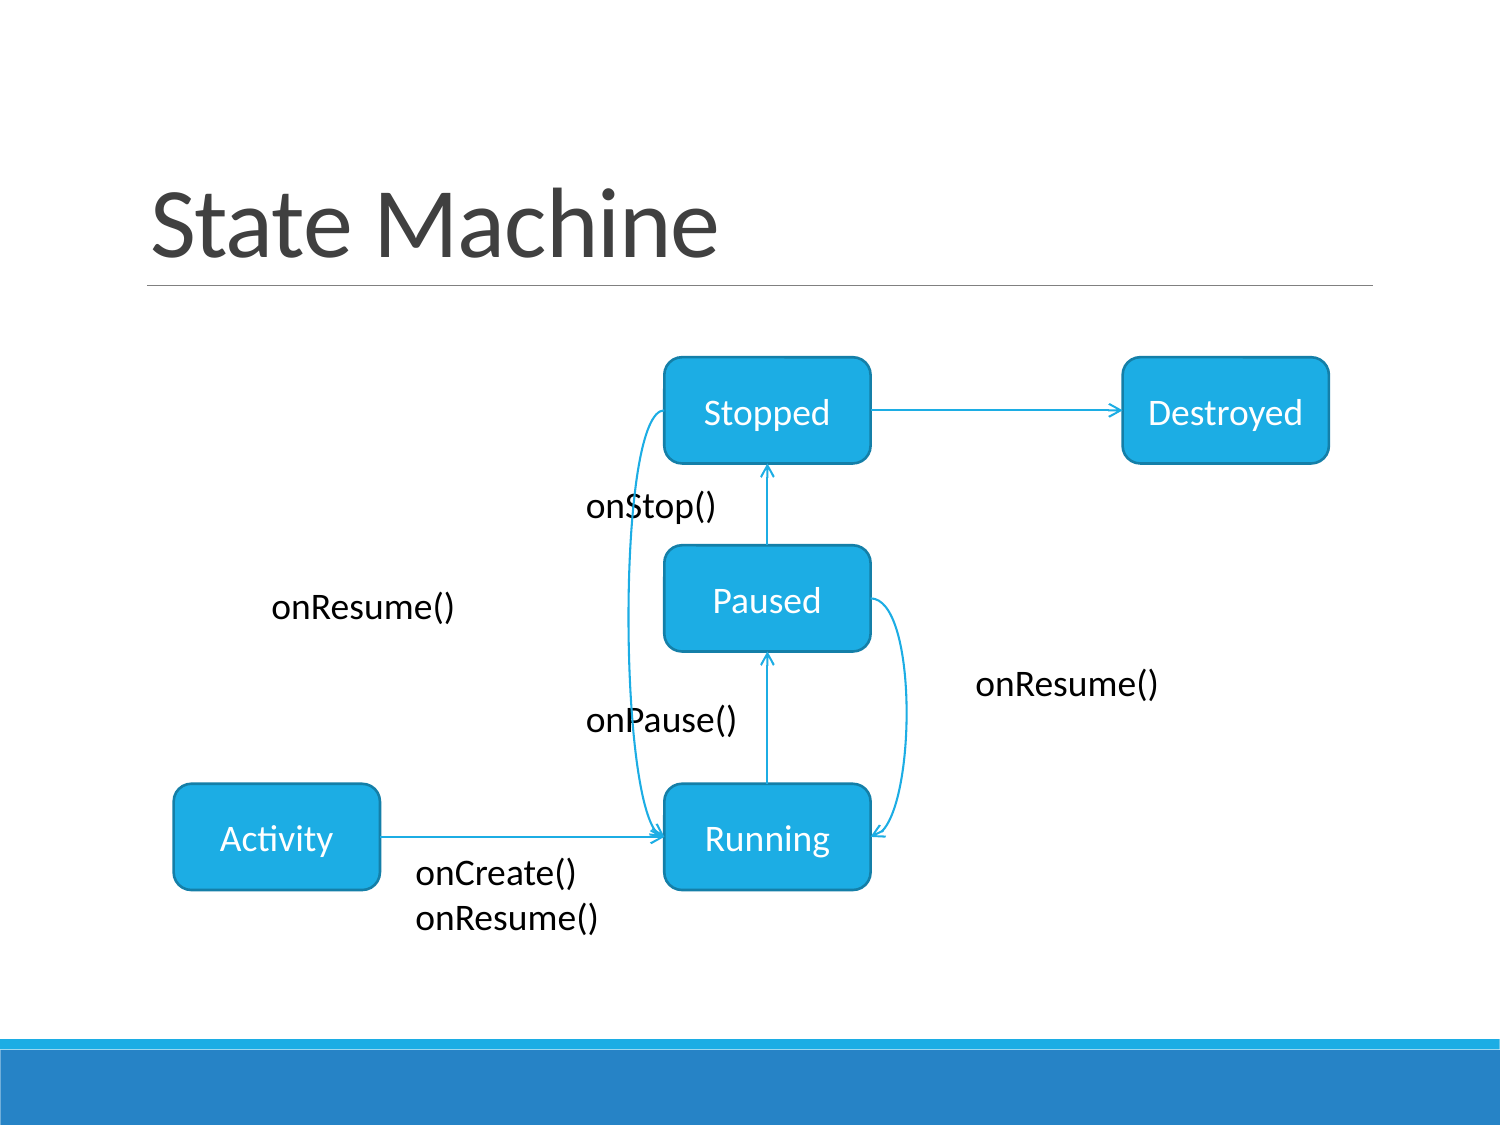

# State Machine
Stopped
Destroyed
onStop()
Paused
onResume()
onResume()
onPause()
Activity
Running
onCreate()
onResume()